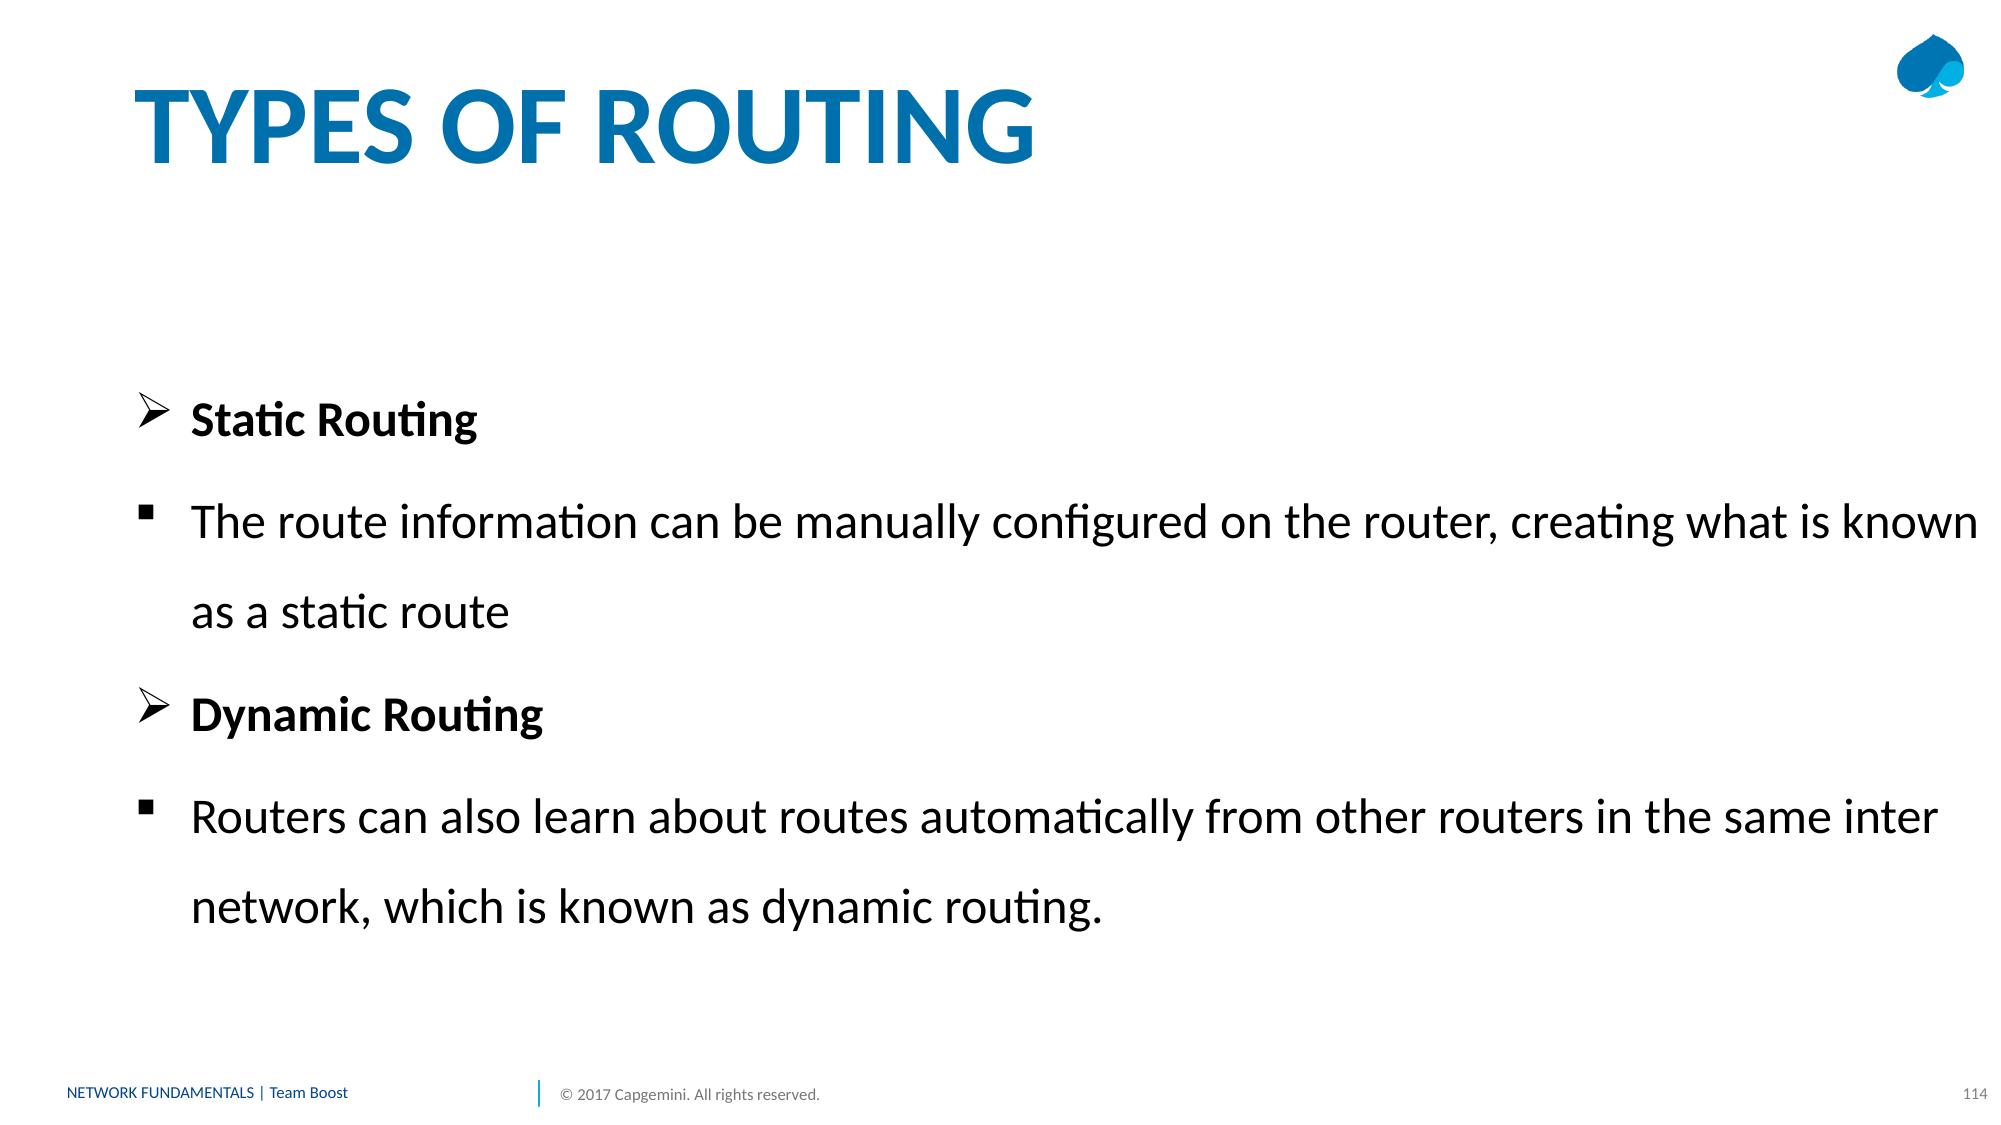

# TYPES OF ROUTING
Static Routing
The route information can be manually configured on the router, creating what is known as a static route
Dynamic Routing
Routers can also learn about routes automatically from other routers in the same inter network, which is known as dynamic routing.